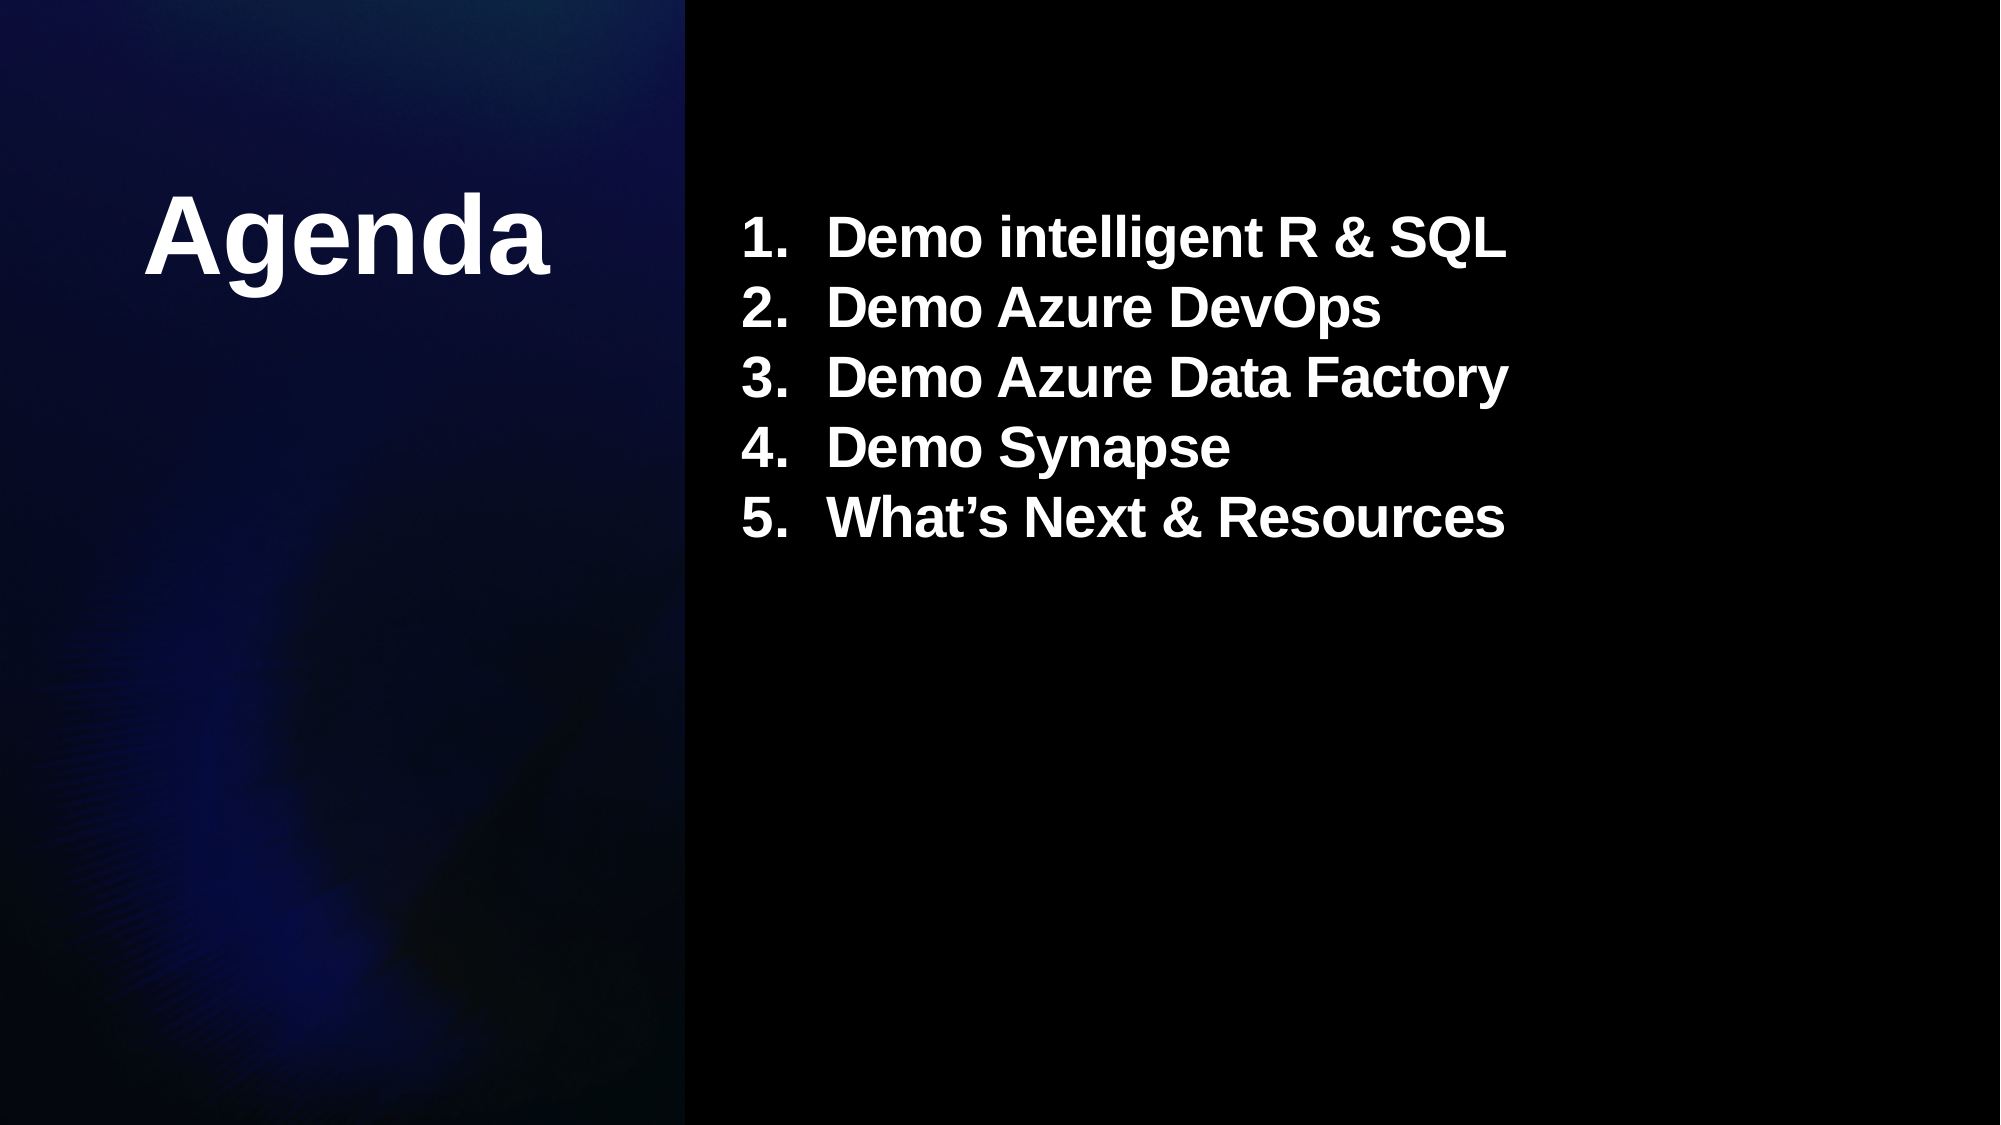

Agenda
Demo intelligent R & SQL
Demo Azure DevOps
Demo Azure Data Factory
Demo Synapse
What’s Next & Resources